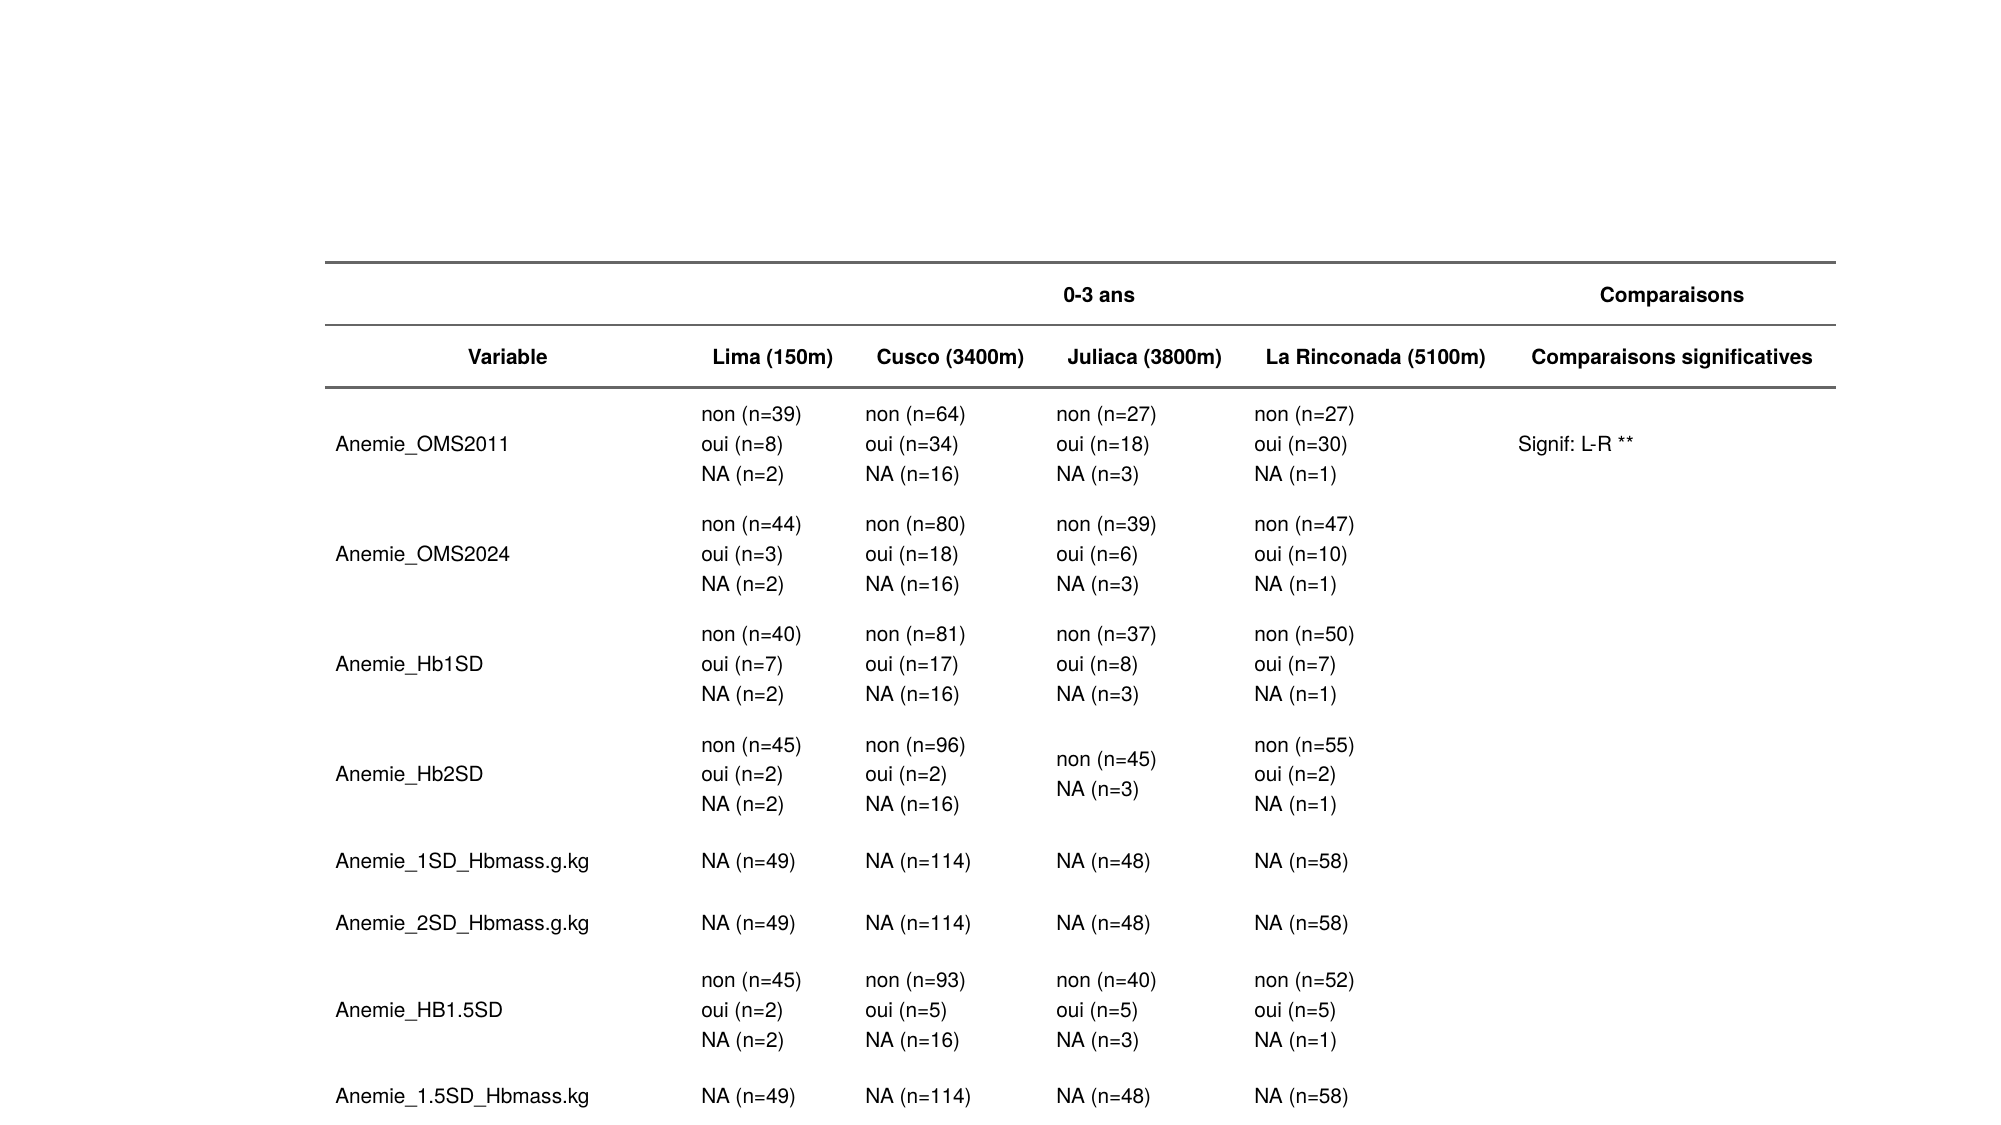

|  | 0-3 ans | 0-3 ans | 0-3 ans | 0-3 ans | Comparaisons |
| --- | --- | --- | --- | --- | --- |
| Variable | Lima (150m) | Cusco (3400m) | Juliaca (3800m) | La Rinconada (5100m) | Comparaisons significatives |
| Anemie\_OMS2011 | non (n=39) oui (n=8) NA (n=2) | non (n=64) oui (n=34) NA (n=16) | non (n=27) oui (n=18) NA (n=3) | non (n=27) oui (n=30) NA (n=1) | Signif: L-R \*\* |
| Anemie\_OMS2024 | non (n=44) oui (n=3) NA (n=2) | non (n=80) oui (n=18) NA (n=16) | non (n=39) oui (n=6) NA (n=3) | non (n=47) oui (n=10) NA (n=1) |  |
| Anemie\_Hb1SD | non (n=40) oui (n=7) NA (n=2) | non (n=81) oui (n=17) NA (n=16) | non (n=37) oui (n=8) NA (n=3) | non (n=50) oui (n=7) NA (n=1) |  |
| Anemie\_Hb2SD | non (n=45) oui (n=2) NA (n=2) | non (n=96) oui (n=2) NA (n=16) | non (n=45) NA (n=3) | non (n=55) oui (n=2) NA (n=1) |  |
| Anemie\_1SD\_Hbmass.g.kg | NA (n=49) | NA (n=114) | NA (n=48) | NA (n=58) |  |
| Anemie\_2SD\_Hbmass.g.kg | NA (n=49) | NA (n=114) | NA (n=48) | NA (n=58) |  |
| Anemie\_HB1.5SD | non (n=45) oui (n=2) NA (n=2) | non (n=93) oui (n=5) NA (n=16) | non (n=40) oui (n=5) NA (n=3) | non (n=52) oui (n=5) NA (n=1) |  |
| Anemie\_1.5SD\_Hbmass.kg | NA (n=49) | NA (n=114) | NA (n=48) | NA (n=58) |  |
| Anemie\_OMS2011.FERRITINElow | non (n=43) oui (n=1) NA (n=5) | non (n=71) oui (n=3) NA (n=40) | non (n=32) oui (n=8) NA (n=8) | non (n=37) oui (n=11) NA (n=10) | Signif: L-J \*; L-R \*; C-J \*; C-R \* |
| Anemie\_OMS2024.FERRITINElow | non (n=45) NA (n=4) | non (n=84) oui (n=3) NA (n=27) | non (n=40) oui (n=2) NA (n=6) | non (n=49) oui (n=4) NA (n=5) |  |